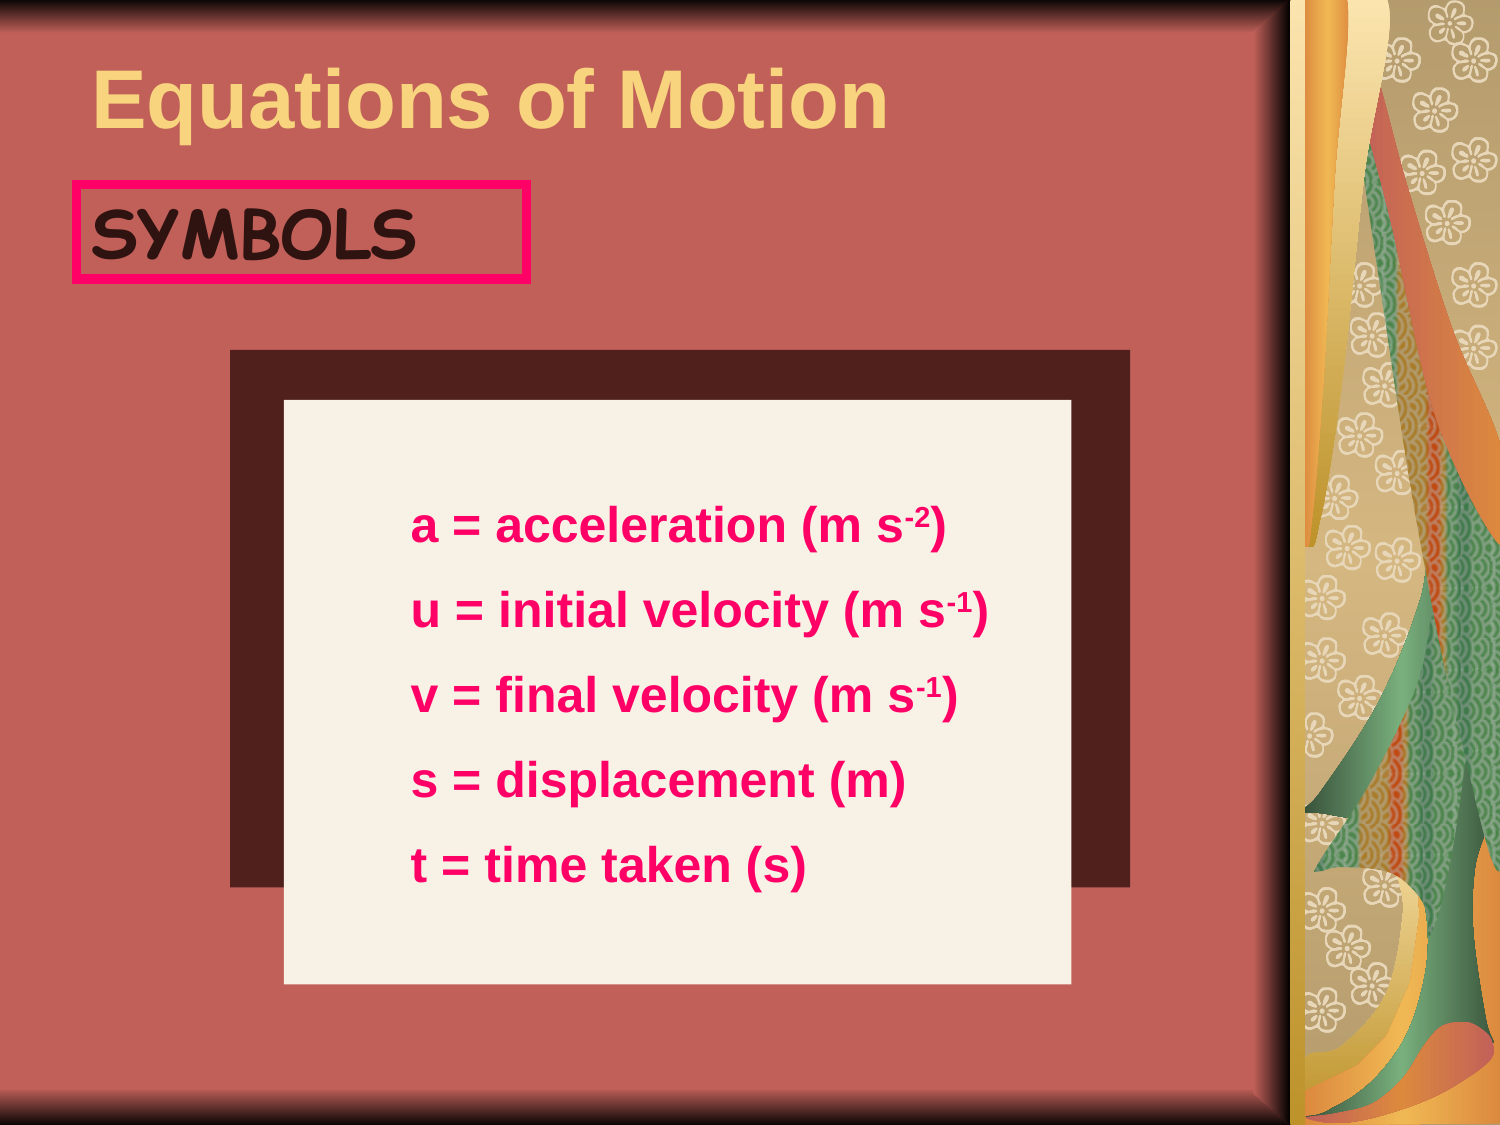

Equations of Motion
SYMBOLS

        a = acceleration (m s-2)
        u = initial velocity (m s-1)
        v = final velocity (m s-1)
        s = displacement (m)
        t = time taken (s)